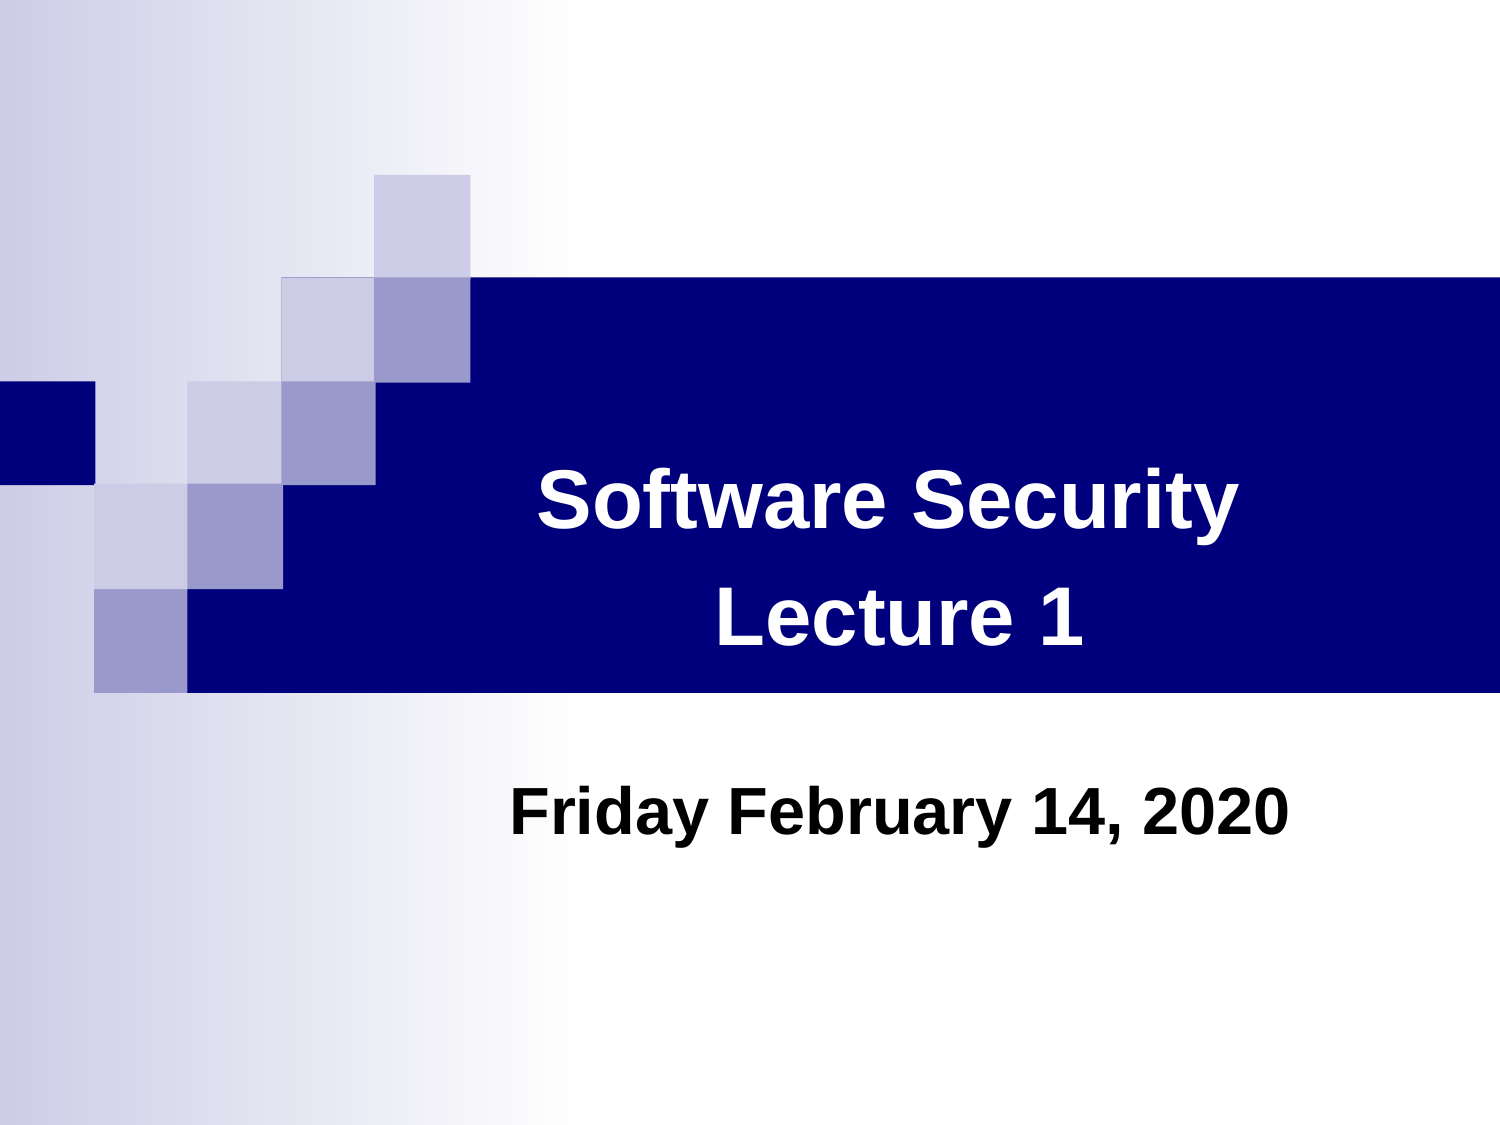

Software Security
Lecture 1

Friday February 14, 2020